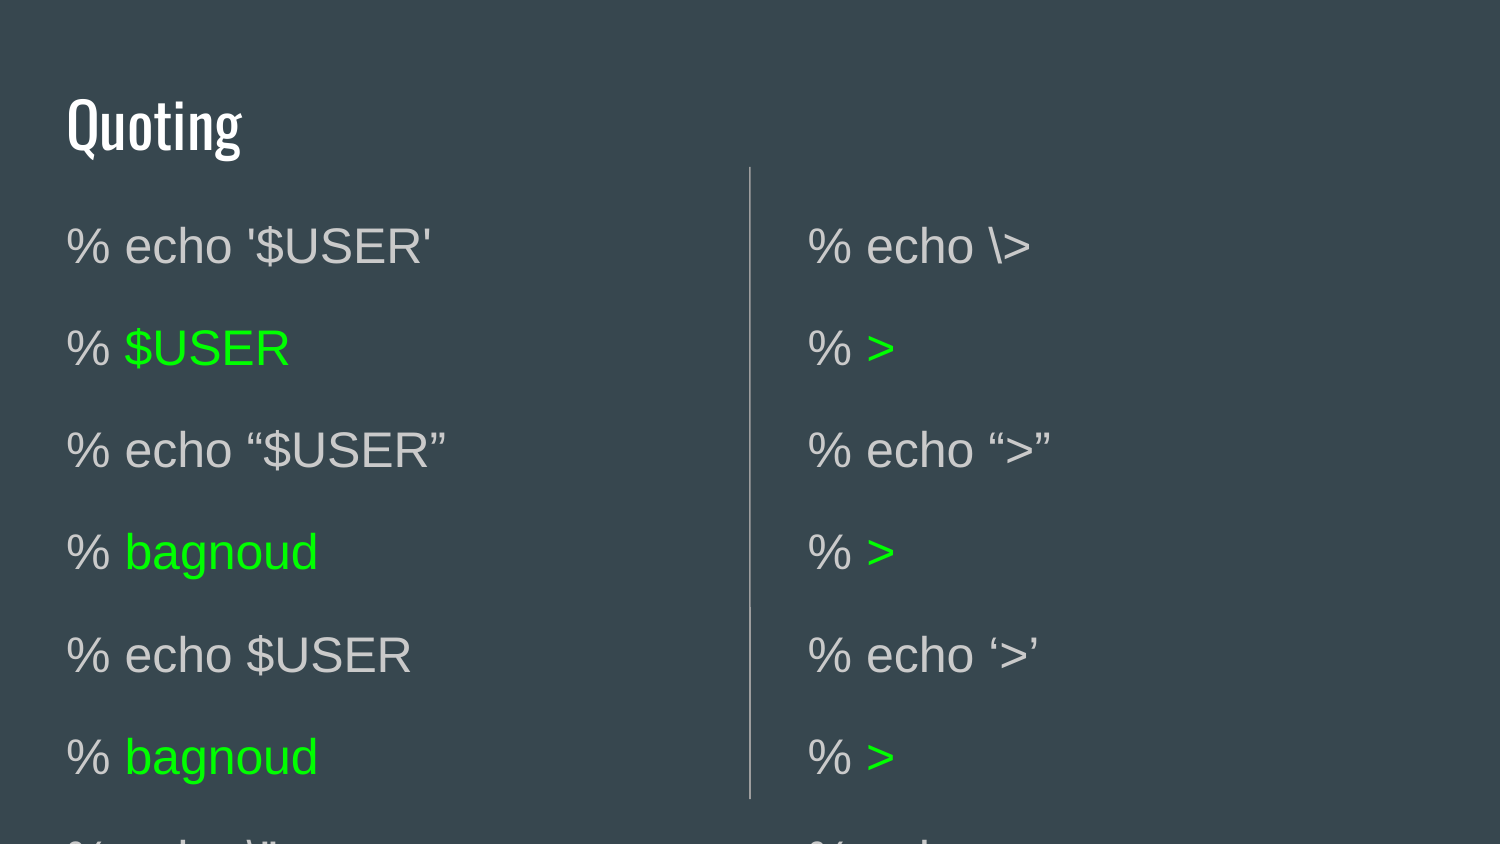

# Quoting
% echo '$USER'
% $USER
% echo “$USER”
% bagnoud
% echo $USER
% bagnoud
% echo \”
% ”

% echo \>
% >
% echo “>”
% >
% echo ‘>’
% >
% echo >
syntax error